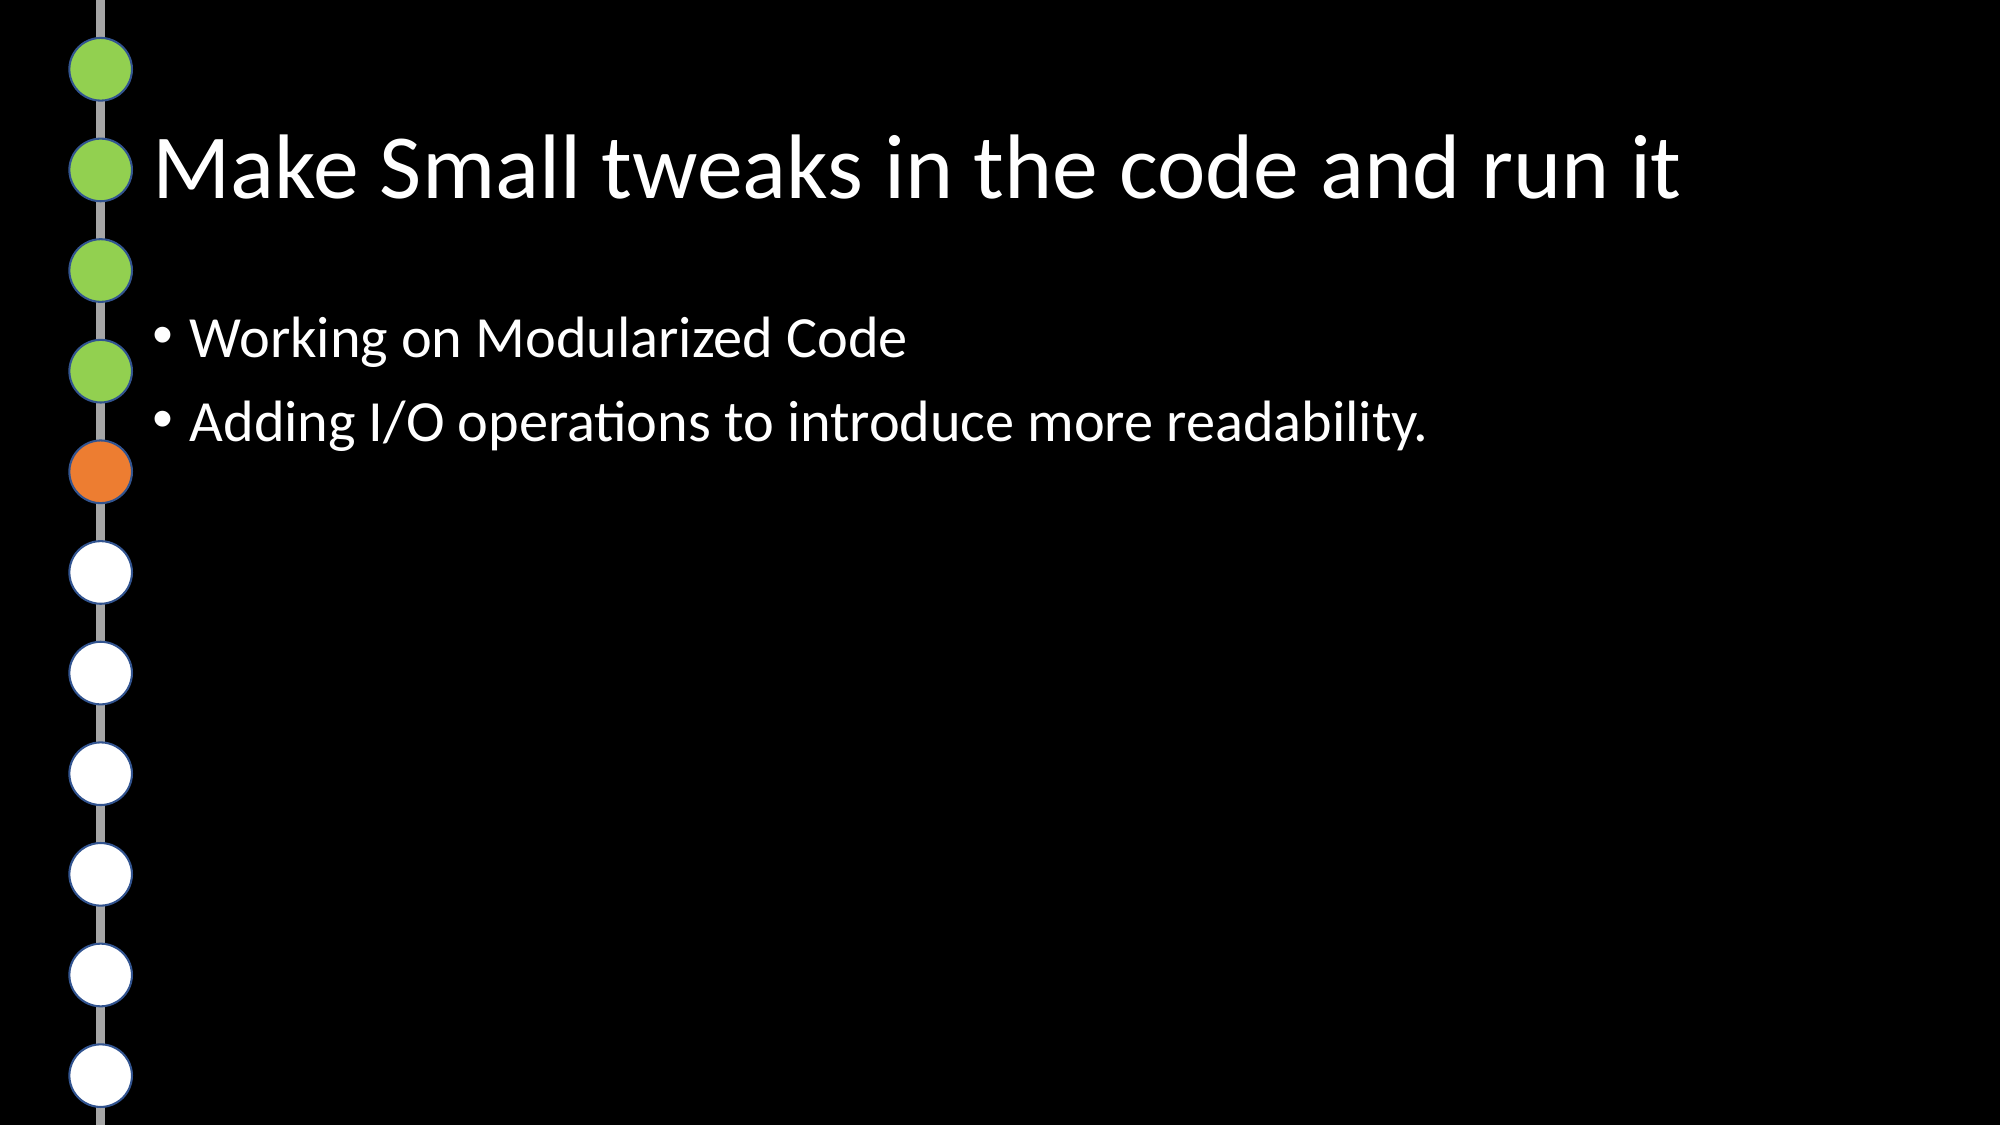

# Make Small tweaks in the code and run it

Working on Modularized Code
Adding I/O operations to introduce more readability.